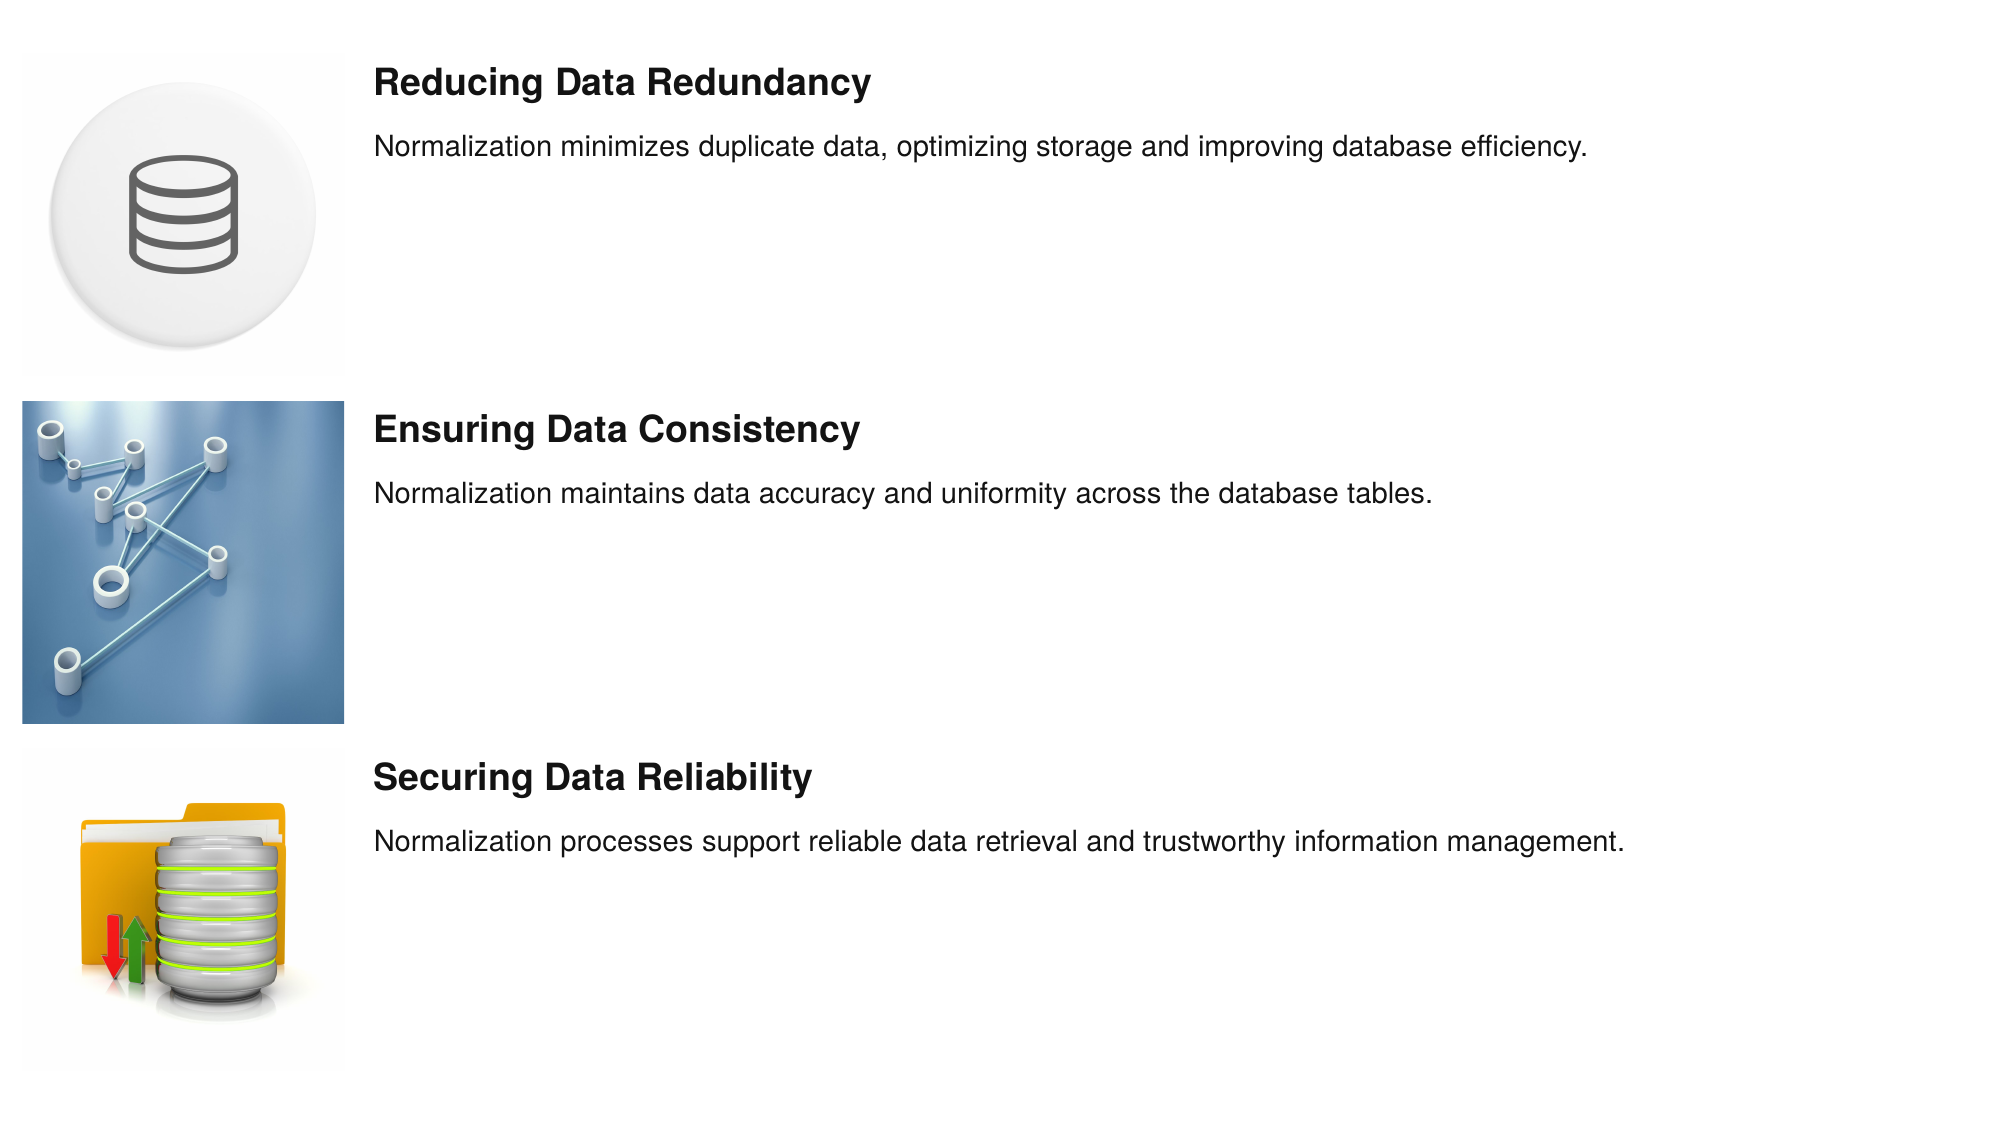

# Data Normalization and Integrity
Reducing Data Redundancy
Normalization minimizes duplicate data, optimizing storage and improving database efficiency.
Ensuring Data Consistency
Normalization maintains data accuracy and uniformity across the database tables.
Securing Data Reliability
Normalization processes support reliable data retrieval and trustworthy information management.